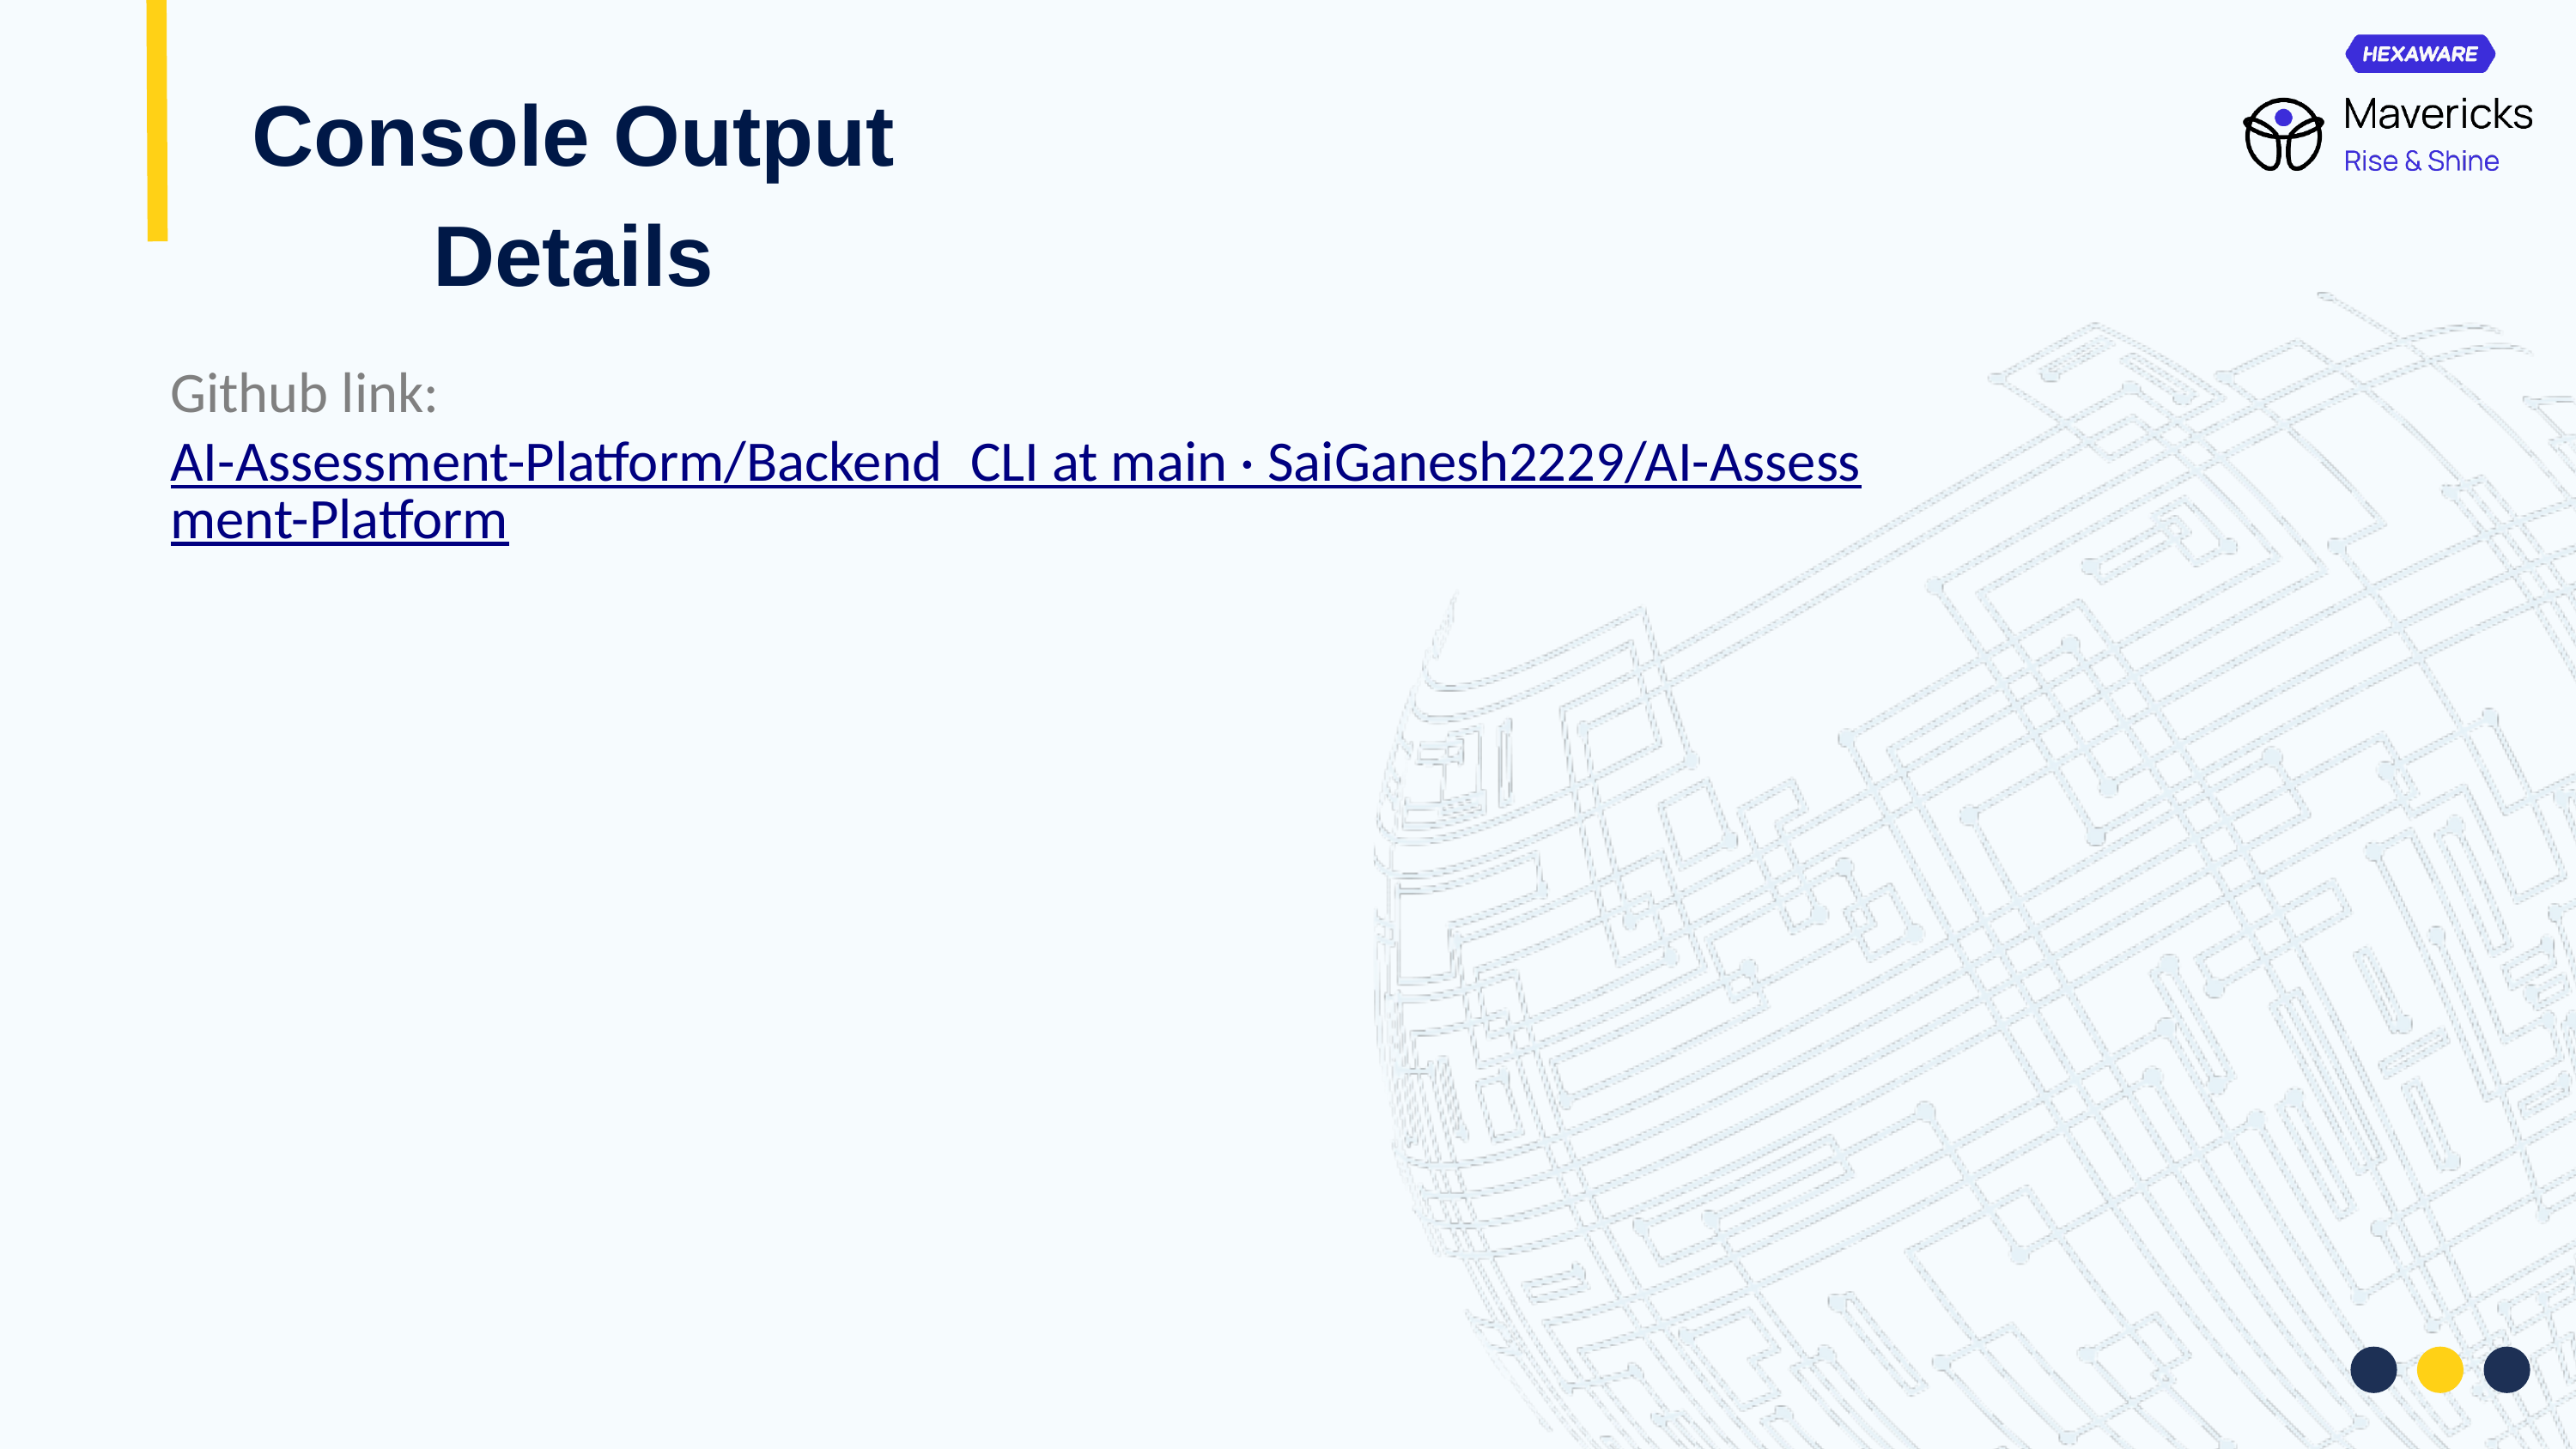

Console Output Details

Github link:
AI-Assessment-Platform/Backend_CLI at main · SaiGanesh2229/AI-Assessment-Platform